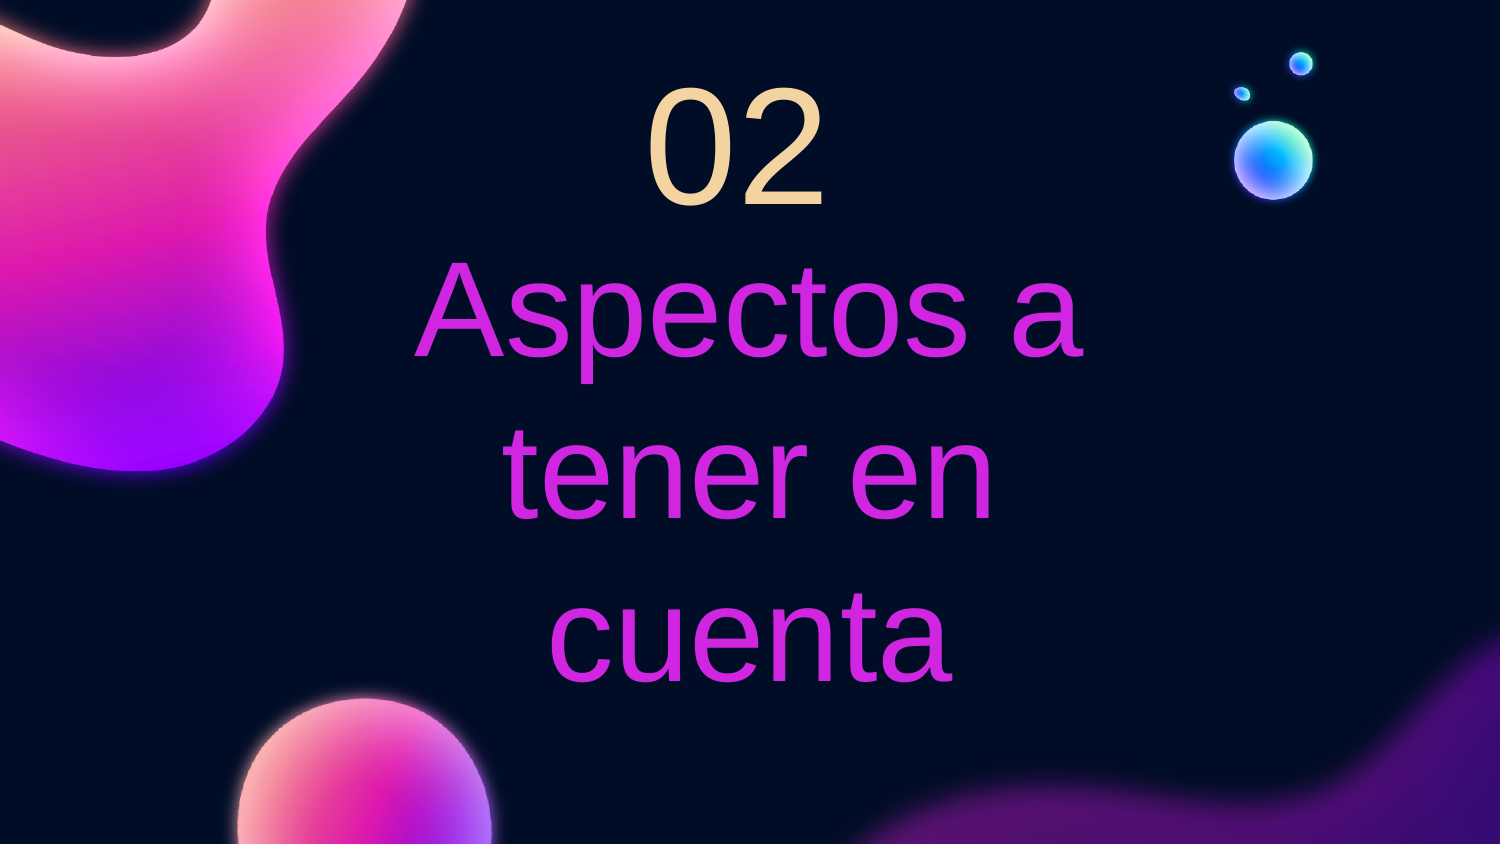

02
# Aspectos a tener en cuenta